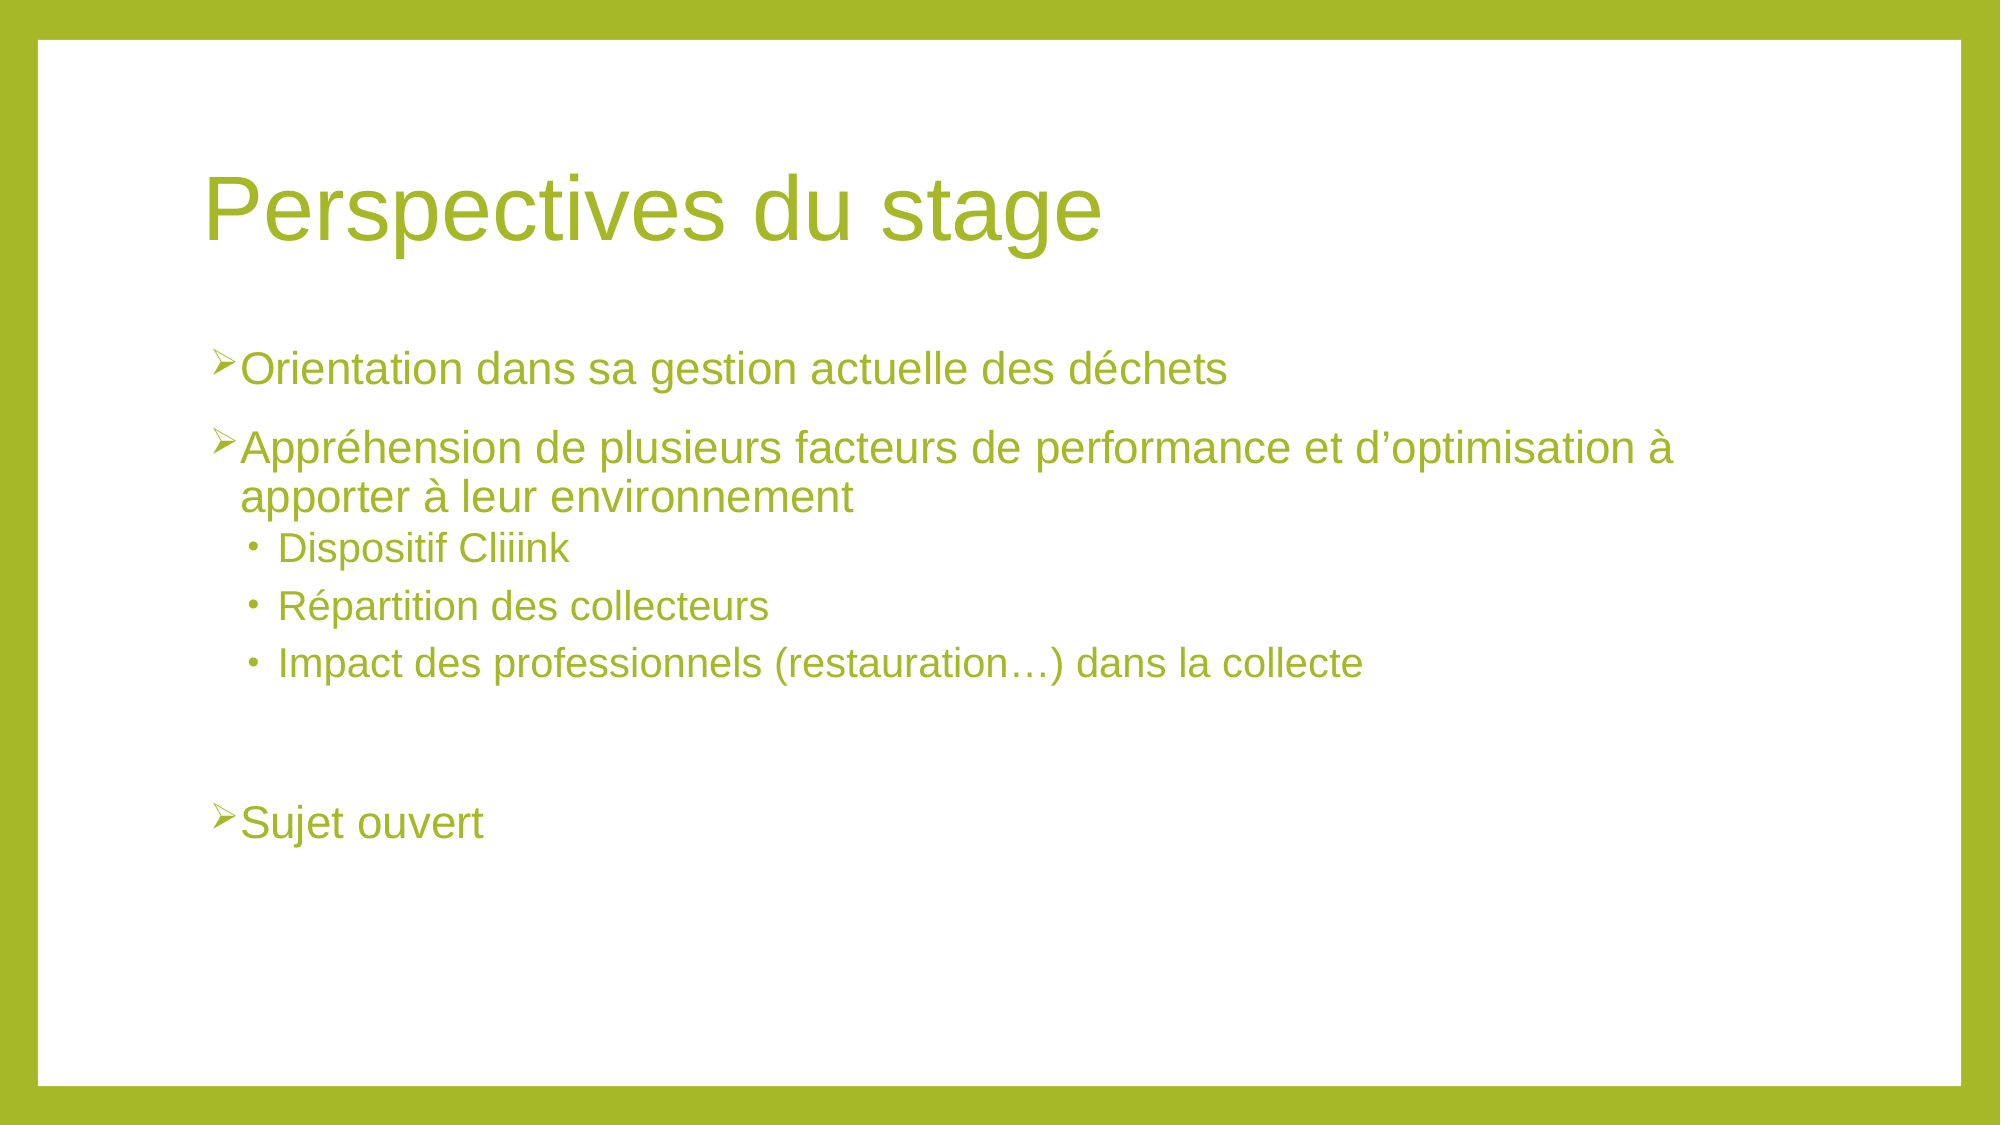

# Perspectives du stage
Orientation dans sa gestion actuelle des déchets
Appréhension de plusieurs facteurs de performance et d’optimisation à apporter à leur environnement
Dispositif Cliiink
Répartition des collecteurs
Impact des professionnels (restauration…) dans la collecte

Sujet ouvert